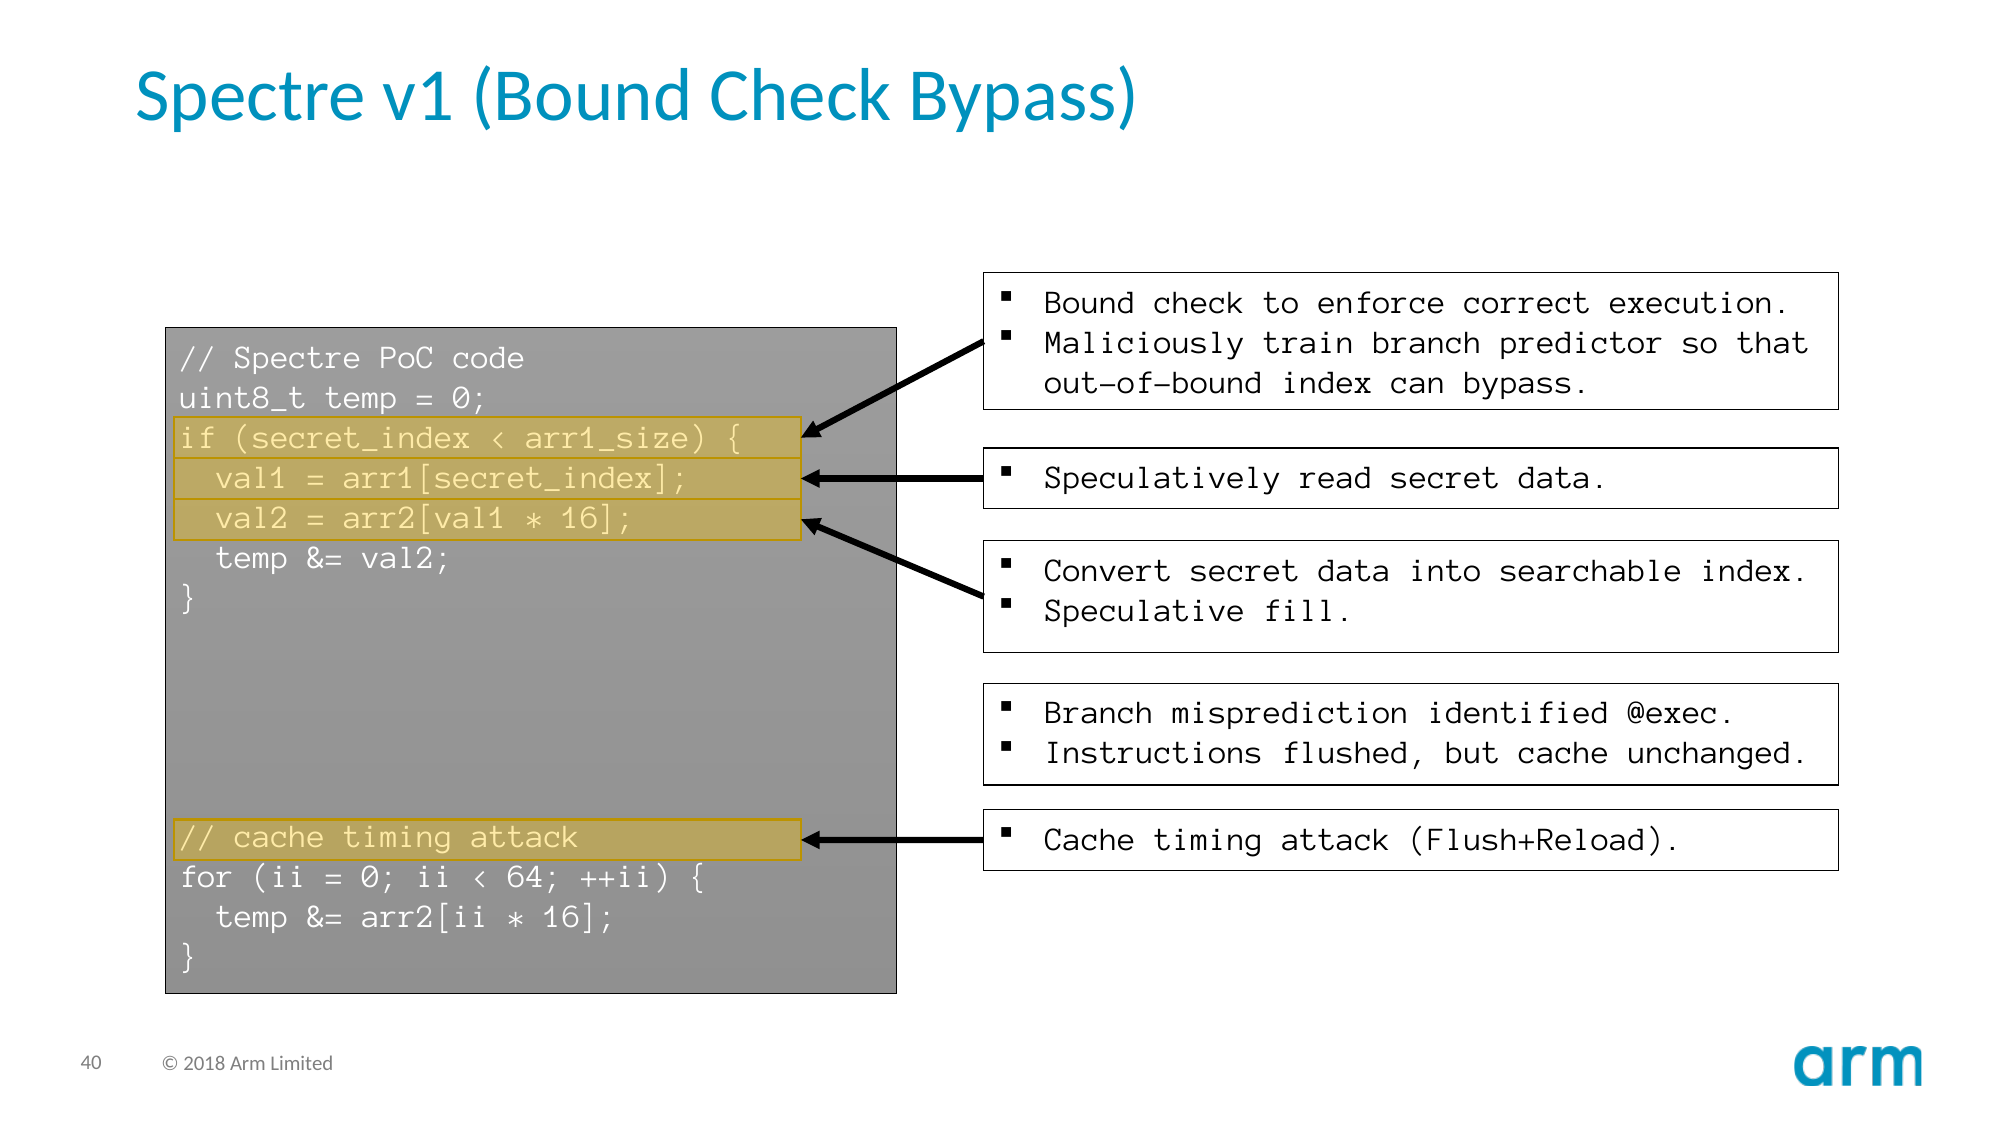

# Spectre v1 (Bound Check Bypass)
Bound check to enforce correct execution.
Maliciously train branch predictor so that out-of-bound index can bypass.
// Spectre PoC code
uint8_t temp = 0;
if (secret_index < arr1_size) {
  val1 = arr1[secret_index];
  val2 = arr2[val1 * 16];
  temp &= val2;
}

// cache timing attack
for (ii = 0; ii < 64; ++ii) {
  temp &= arr2[ii * 16];
}

Speculatively read secret data.

Convert secret data into searchable index.
Speculative fill.
Branch misprediction identified @exec.
Instructions flushed, but cache unchanged.
Cache timing attack (Flush+Reload).